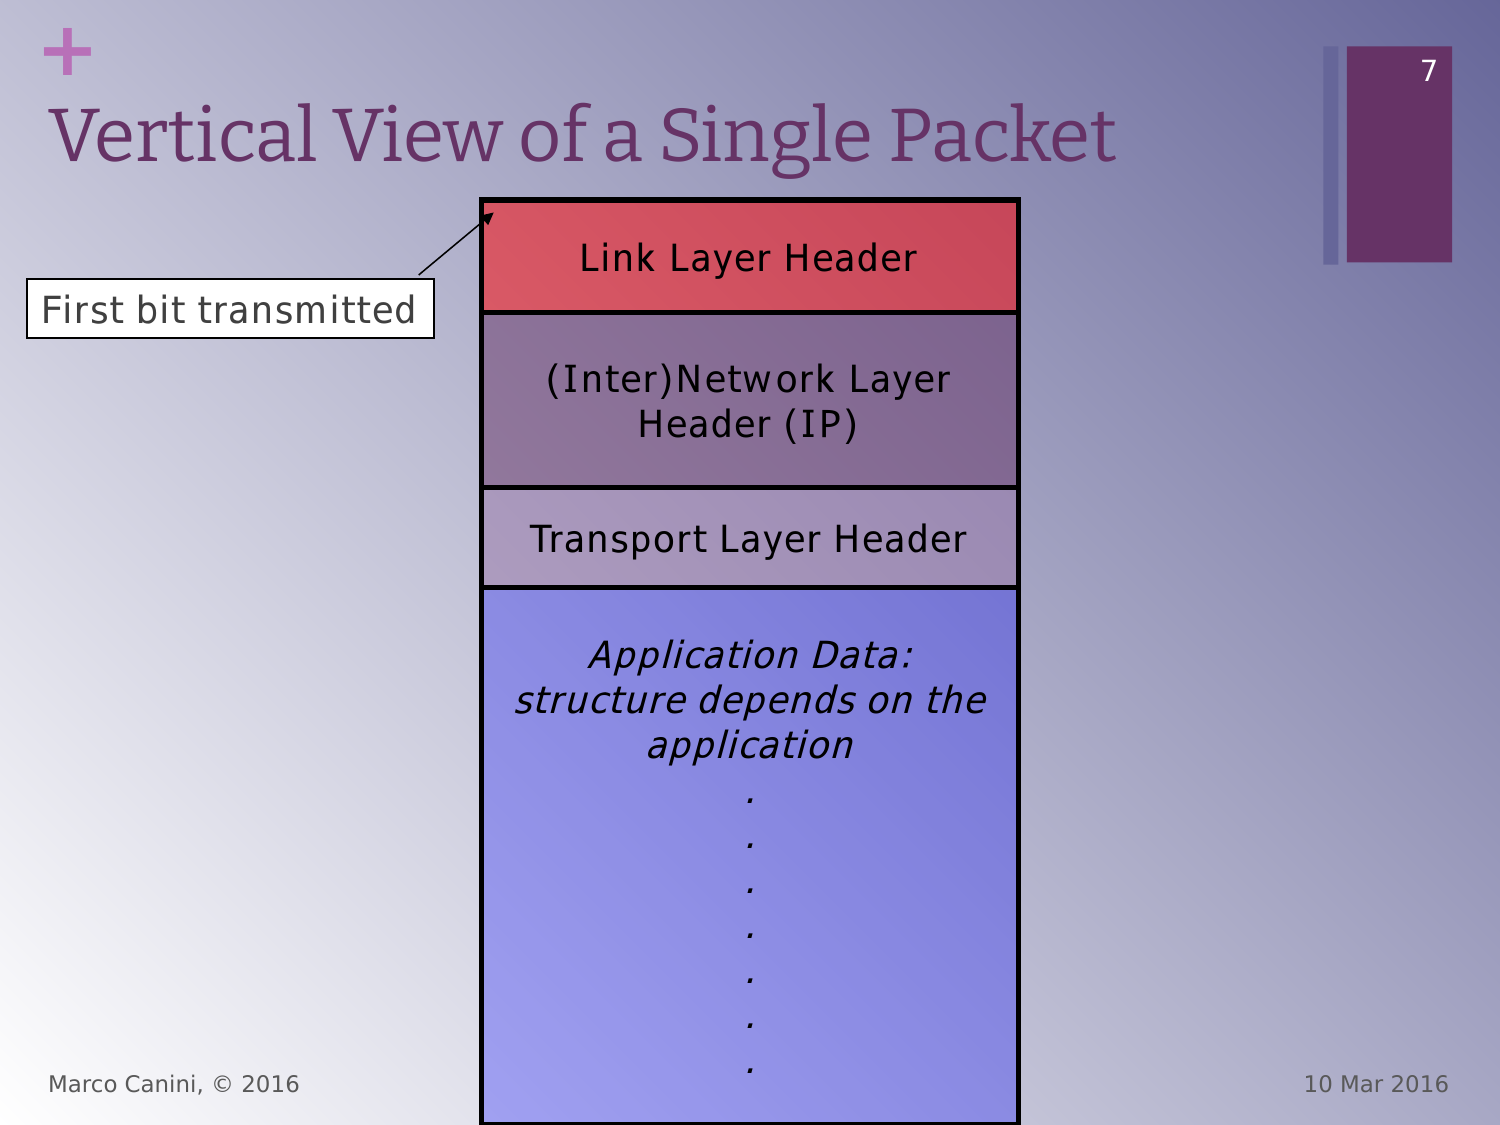

# Vertical View of a Single Packet
Link Layer Header

First bit transmitted
(Inter)Network Layer Header (IP)
Transport Layer Header
Application Data: structure depends on the application
.
.
.
.
.
.
.
Marco Canini, © 2016
7
10 Mar 2016